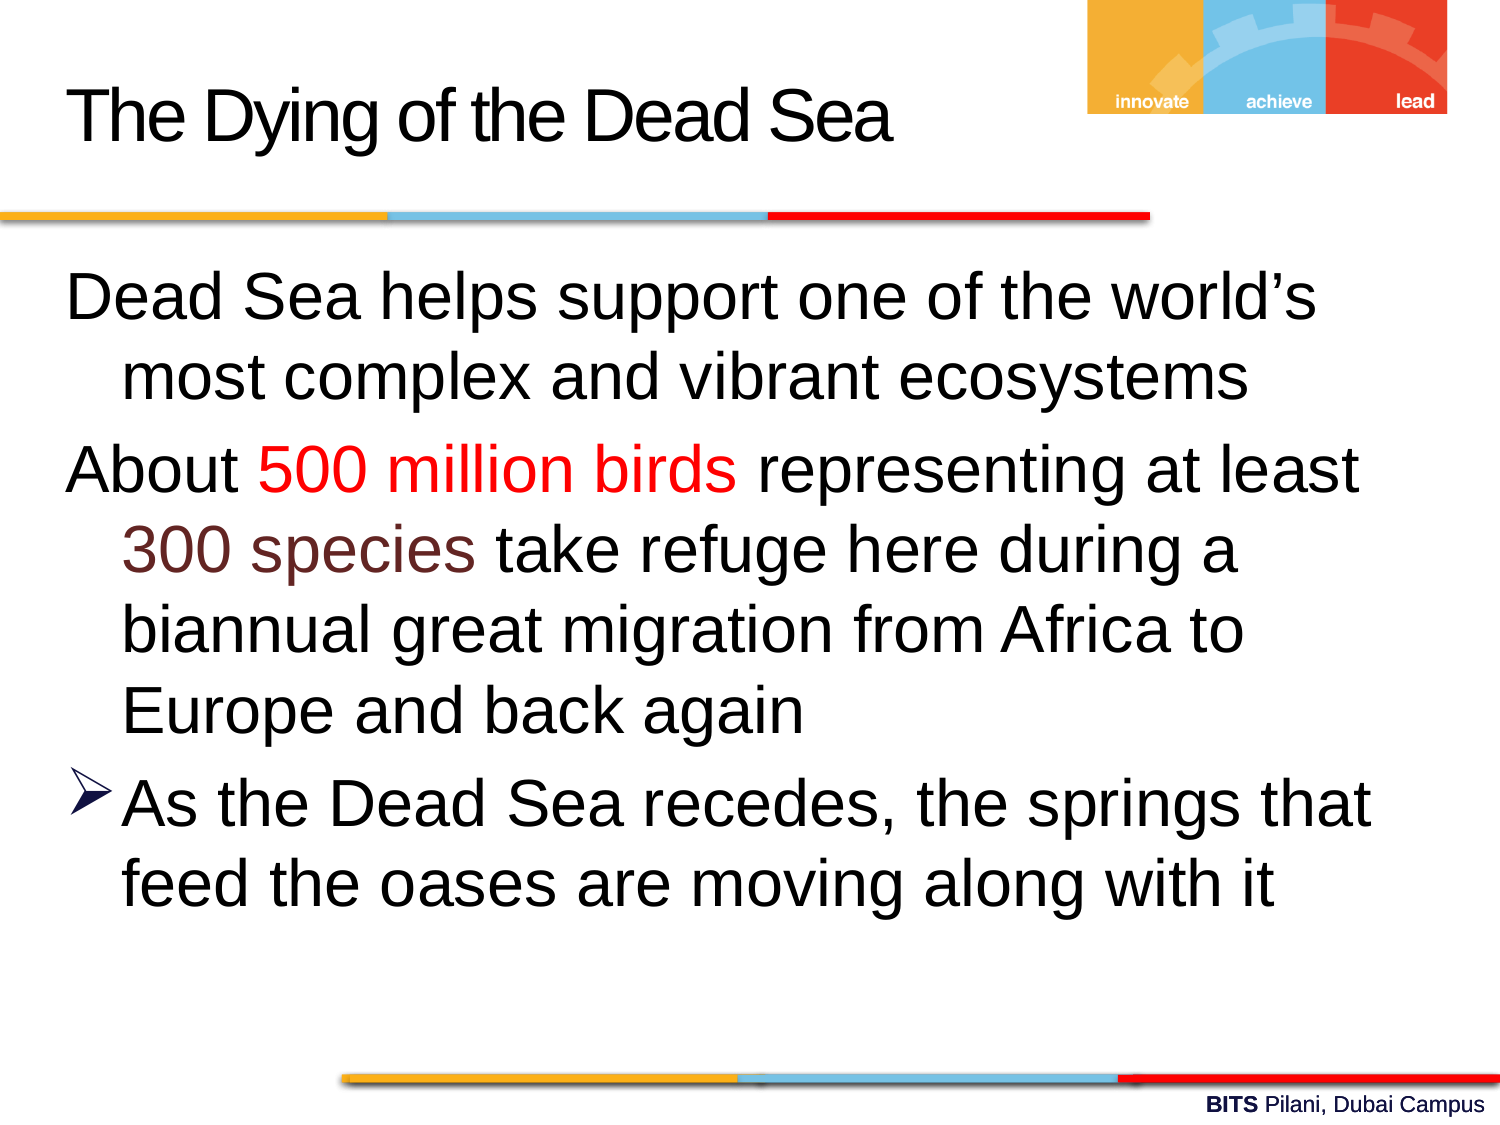

The Dying of the Dead Sea
Dead Sea helps support one of the world’s most complex and vibrant ecosystems
About 500 million birds representing at least 300 species take refuge here during a biannual great migration from Africa to Europe and back again
As the Dead Sea recedes, the springs that feed the oases are moving along with it